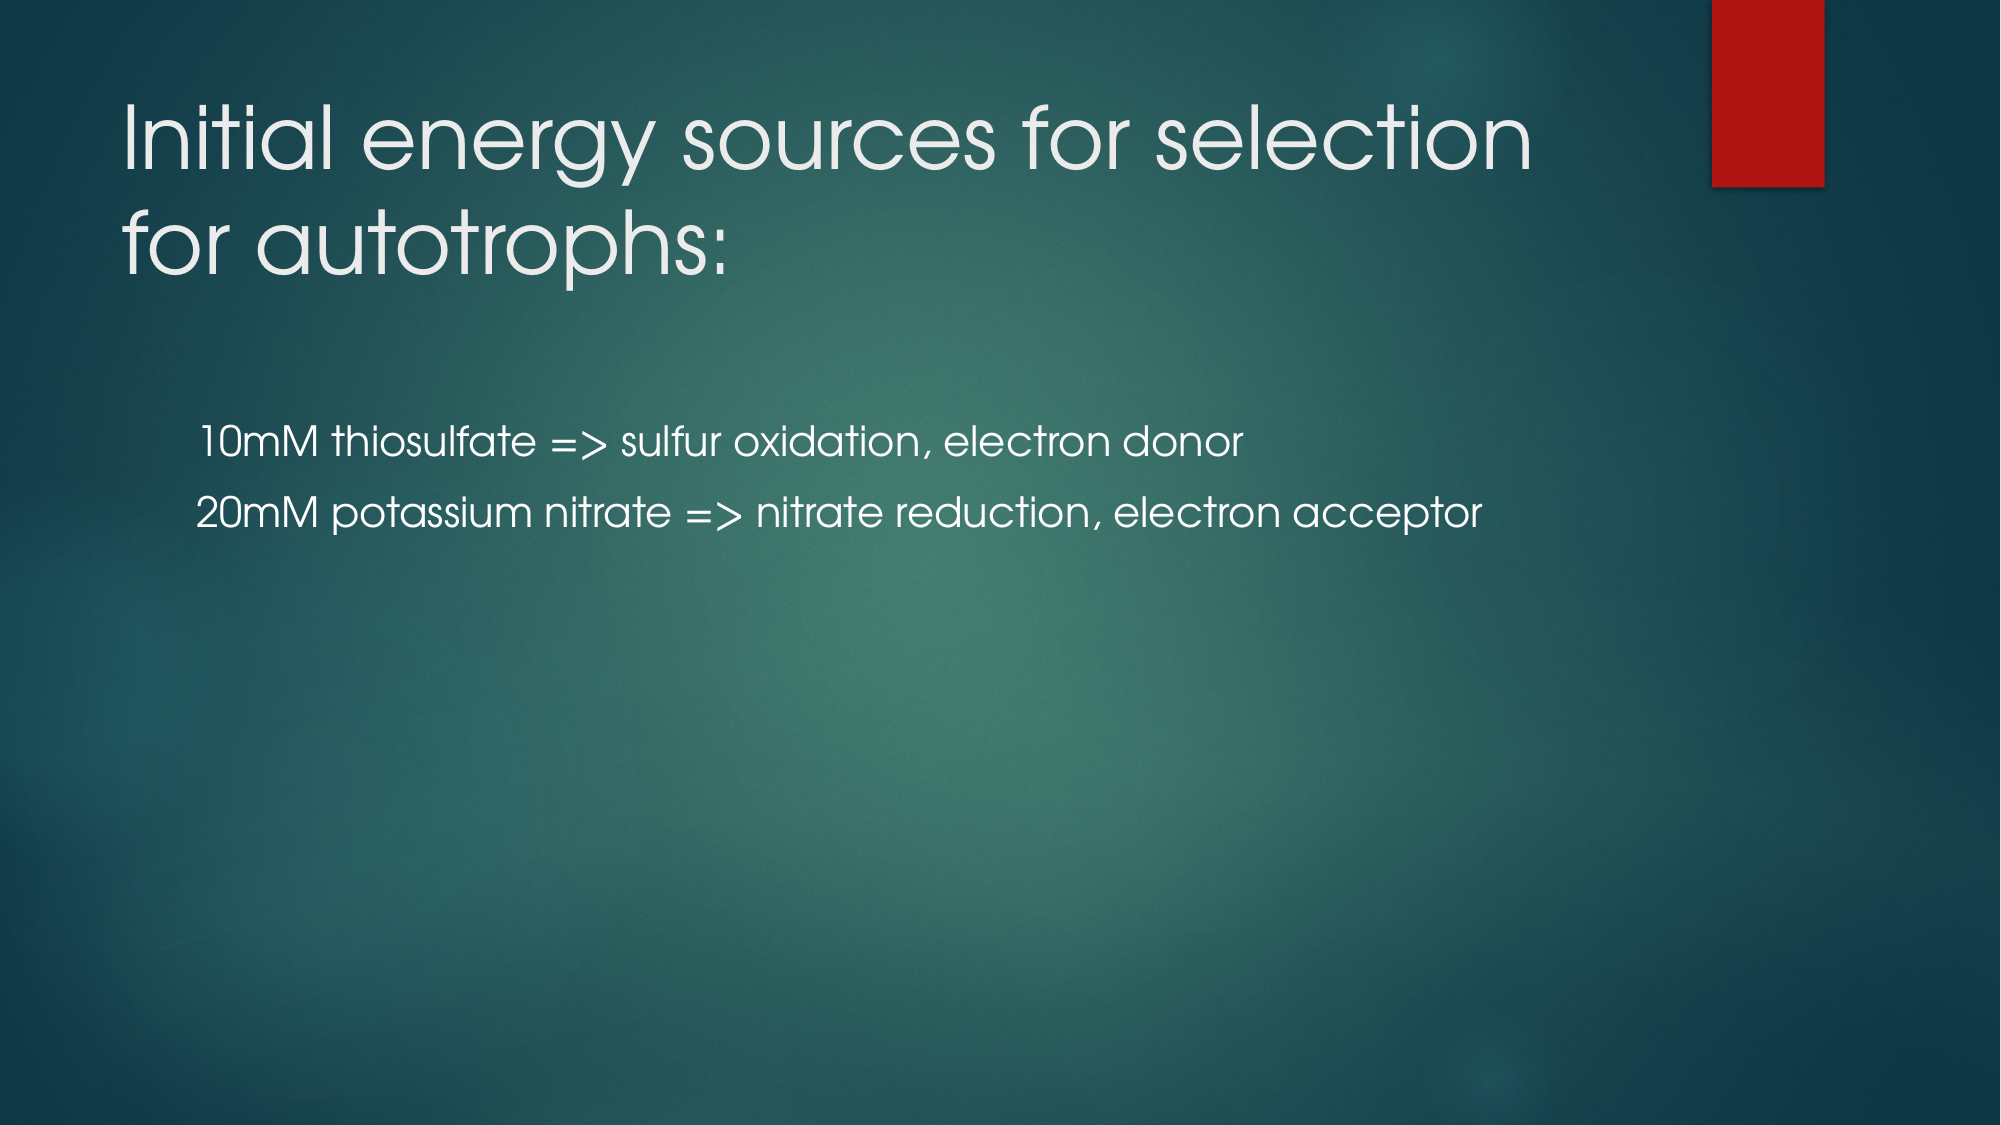

# Initial energy sources for selection for autotrophs:

10mM thiosulfate => sulfur oxidation, electron donor
20mM potassium nitrate => nitrate reduction, electron acceptor